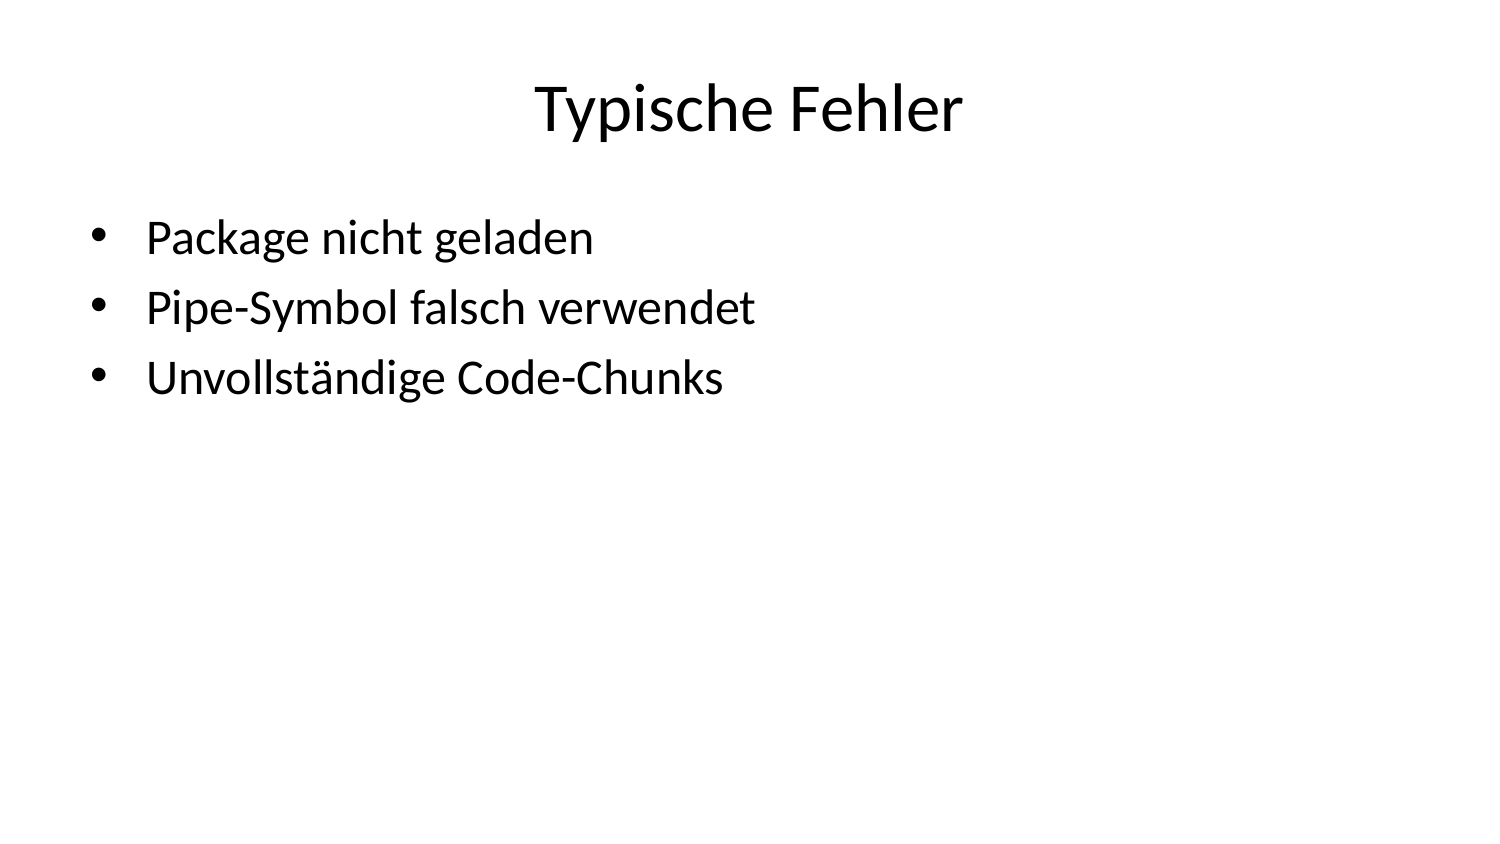

# Typische Fehler
Package nicht geladen
Pipe-Symbol falsch verwendet
Unvollständige Code-Chunks